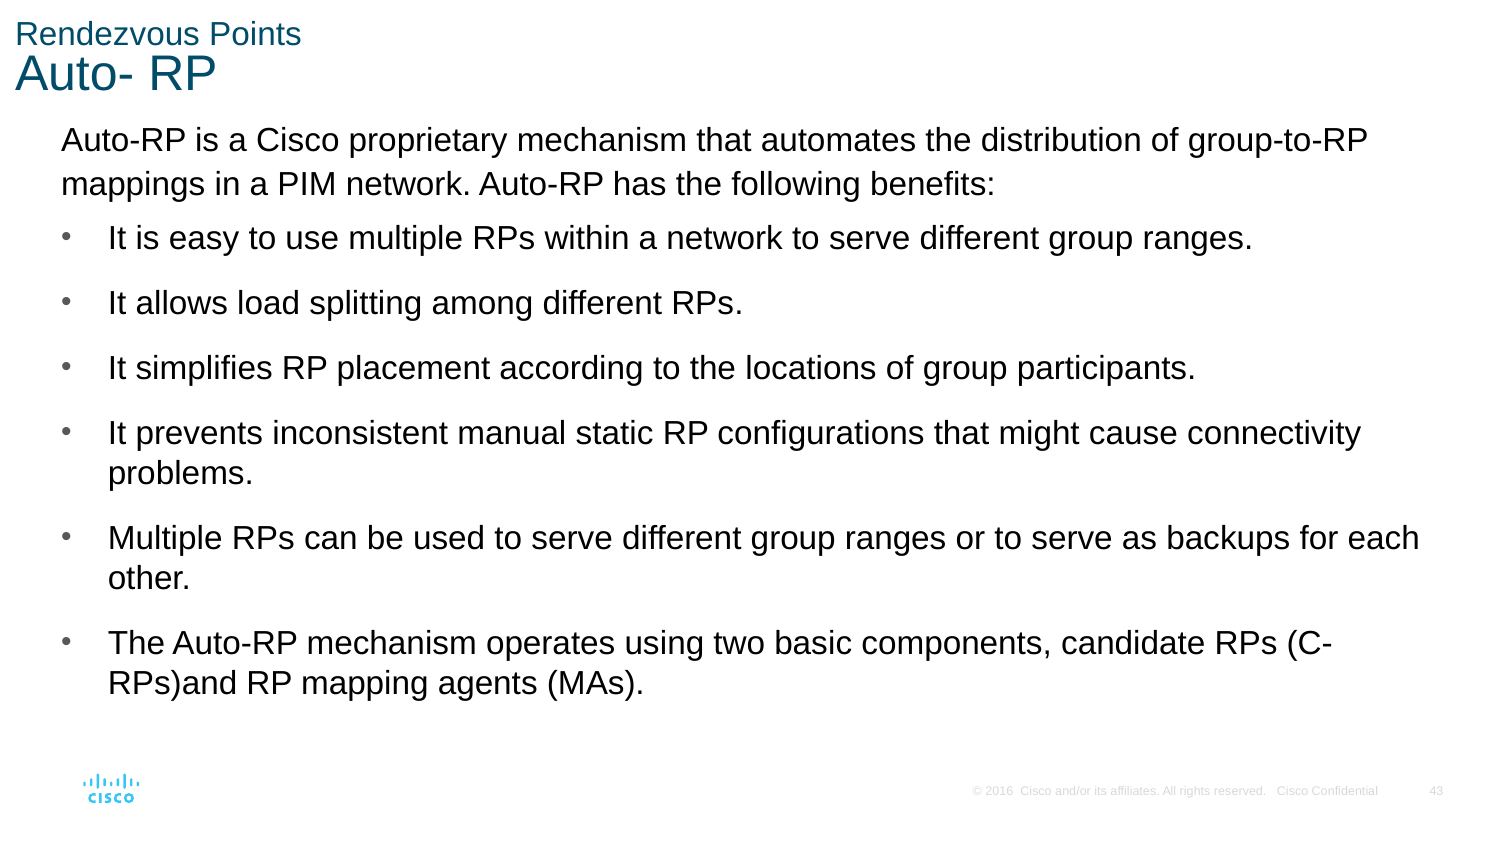

# Rendezvous Points Auto- RP
Auto-RP is a Cisco proprietary mechanism that automates the distribution of group-to-RP
mappings in a PIM network. Auto-RP has the following benefits:
It is easy to use multiple RPs within a network to serve different group ranges.
It allows load splitting among different RPs.
It simplifies RP placement according to the locations of group participants.
It prevents inconsistent manual static RP configurations that might cause connectivity problems.
Multiple RPs can be used to serve different group ranges or to serve as backups for each other.
The Auto-RP mechanism operates using two basic components, candidate RPs (C-RPs)and RP mapping agents (MAs).